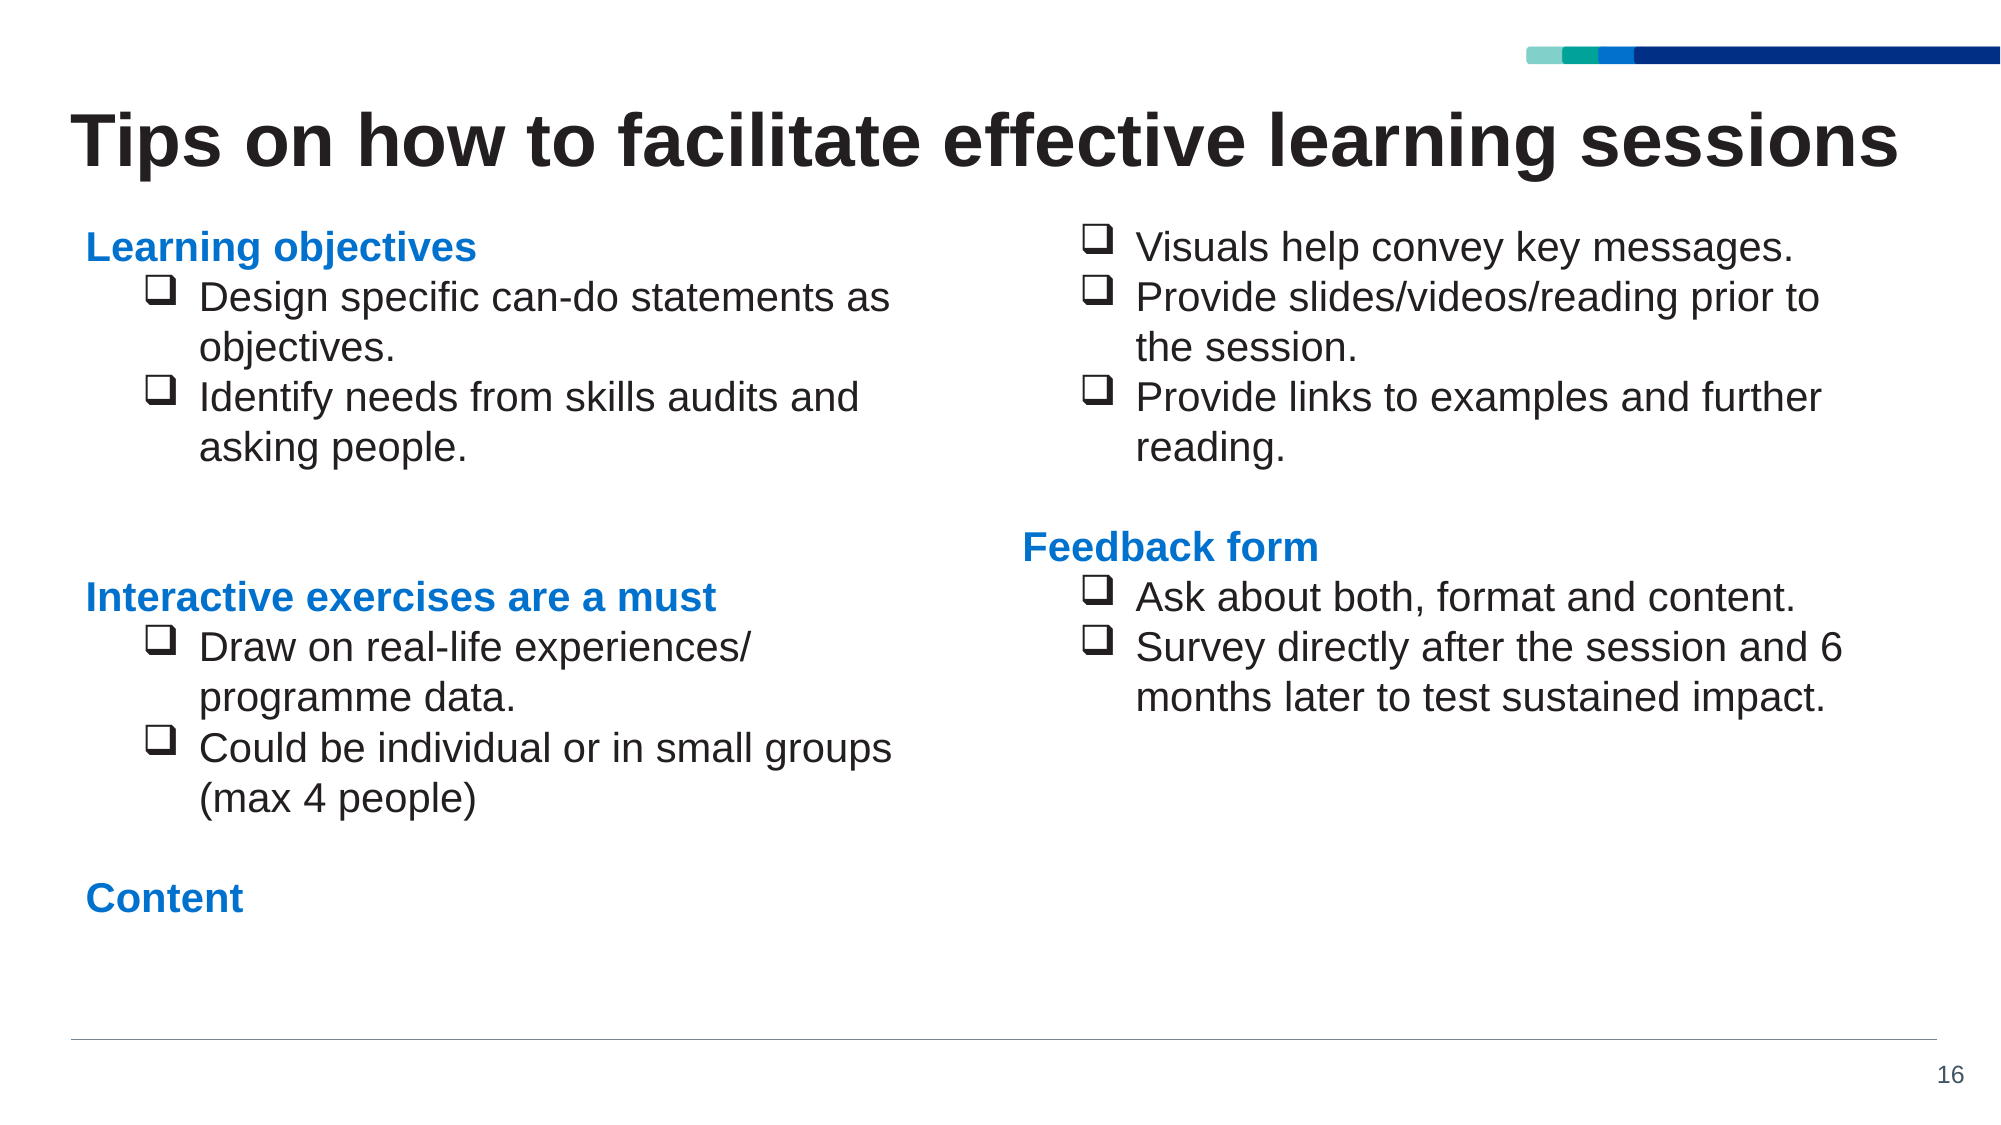

# Tips on how to facilitate effective learning sessions
Learning objectives
Design specific can-do statements as objectives.
Identify needs from skills audits and asking people.

Interactive exercises are a must
Draw on real-life experiences/ programme data.
Could be individual or in small groups (max 4 people)

Content
Visuals help convey key messages.
Provide slides/videos/reading prior to the session.
Provide links to examples and further reading.

Feedback form
Ask about both, format and content.
Survey directly after the session and 6 months later to test sustained impact.